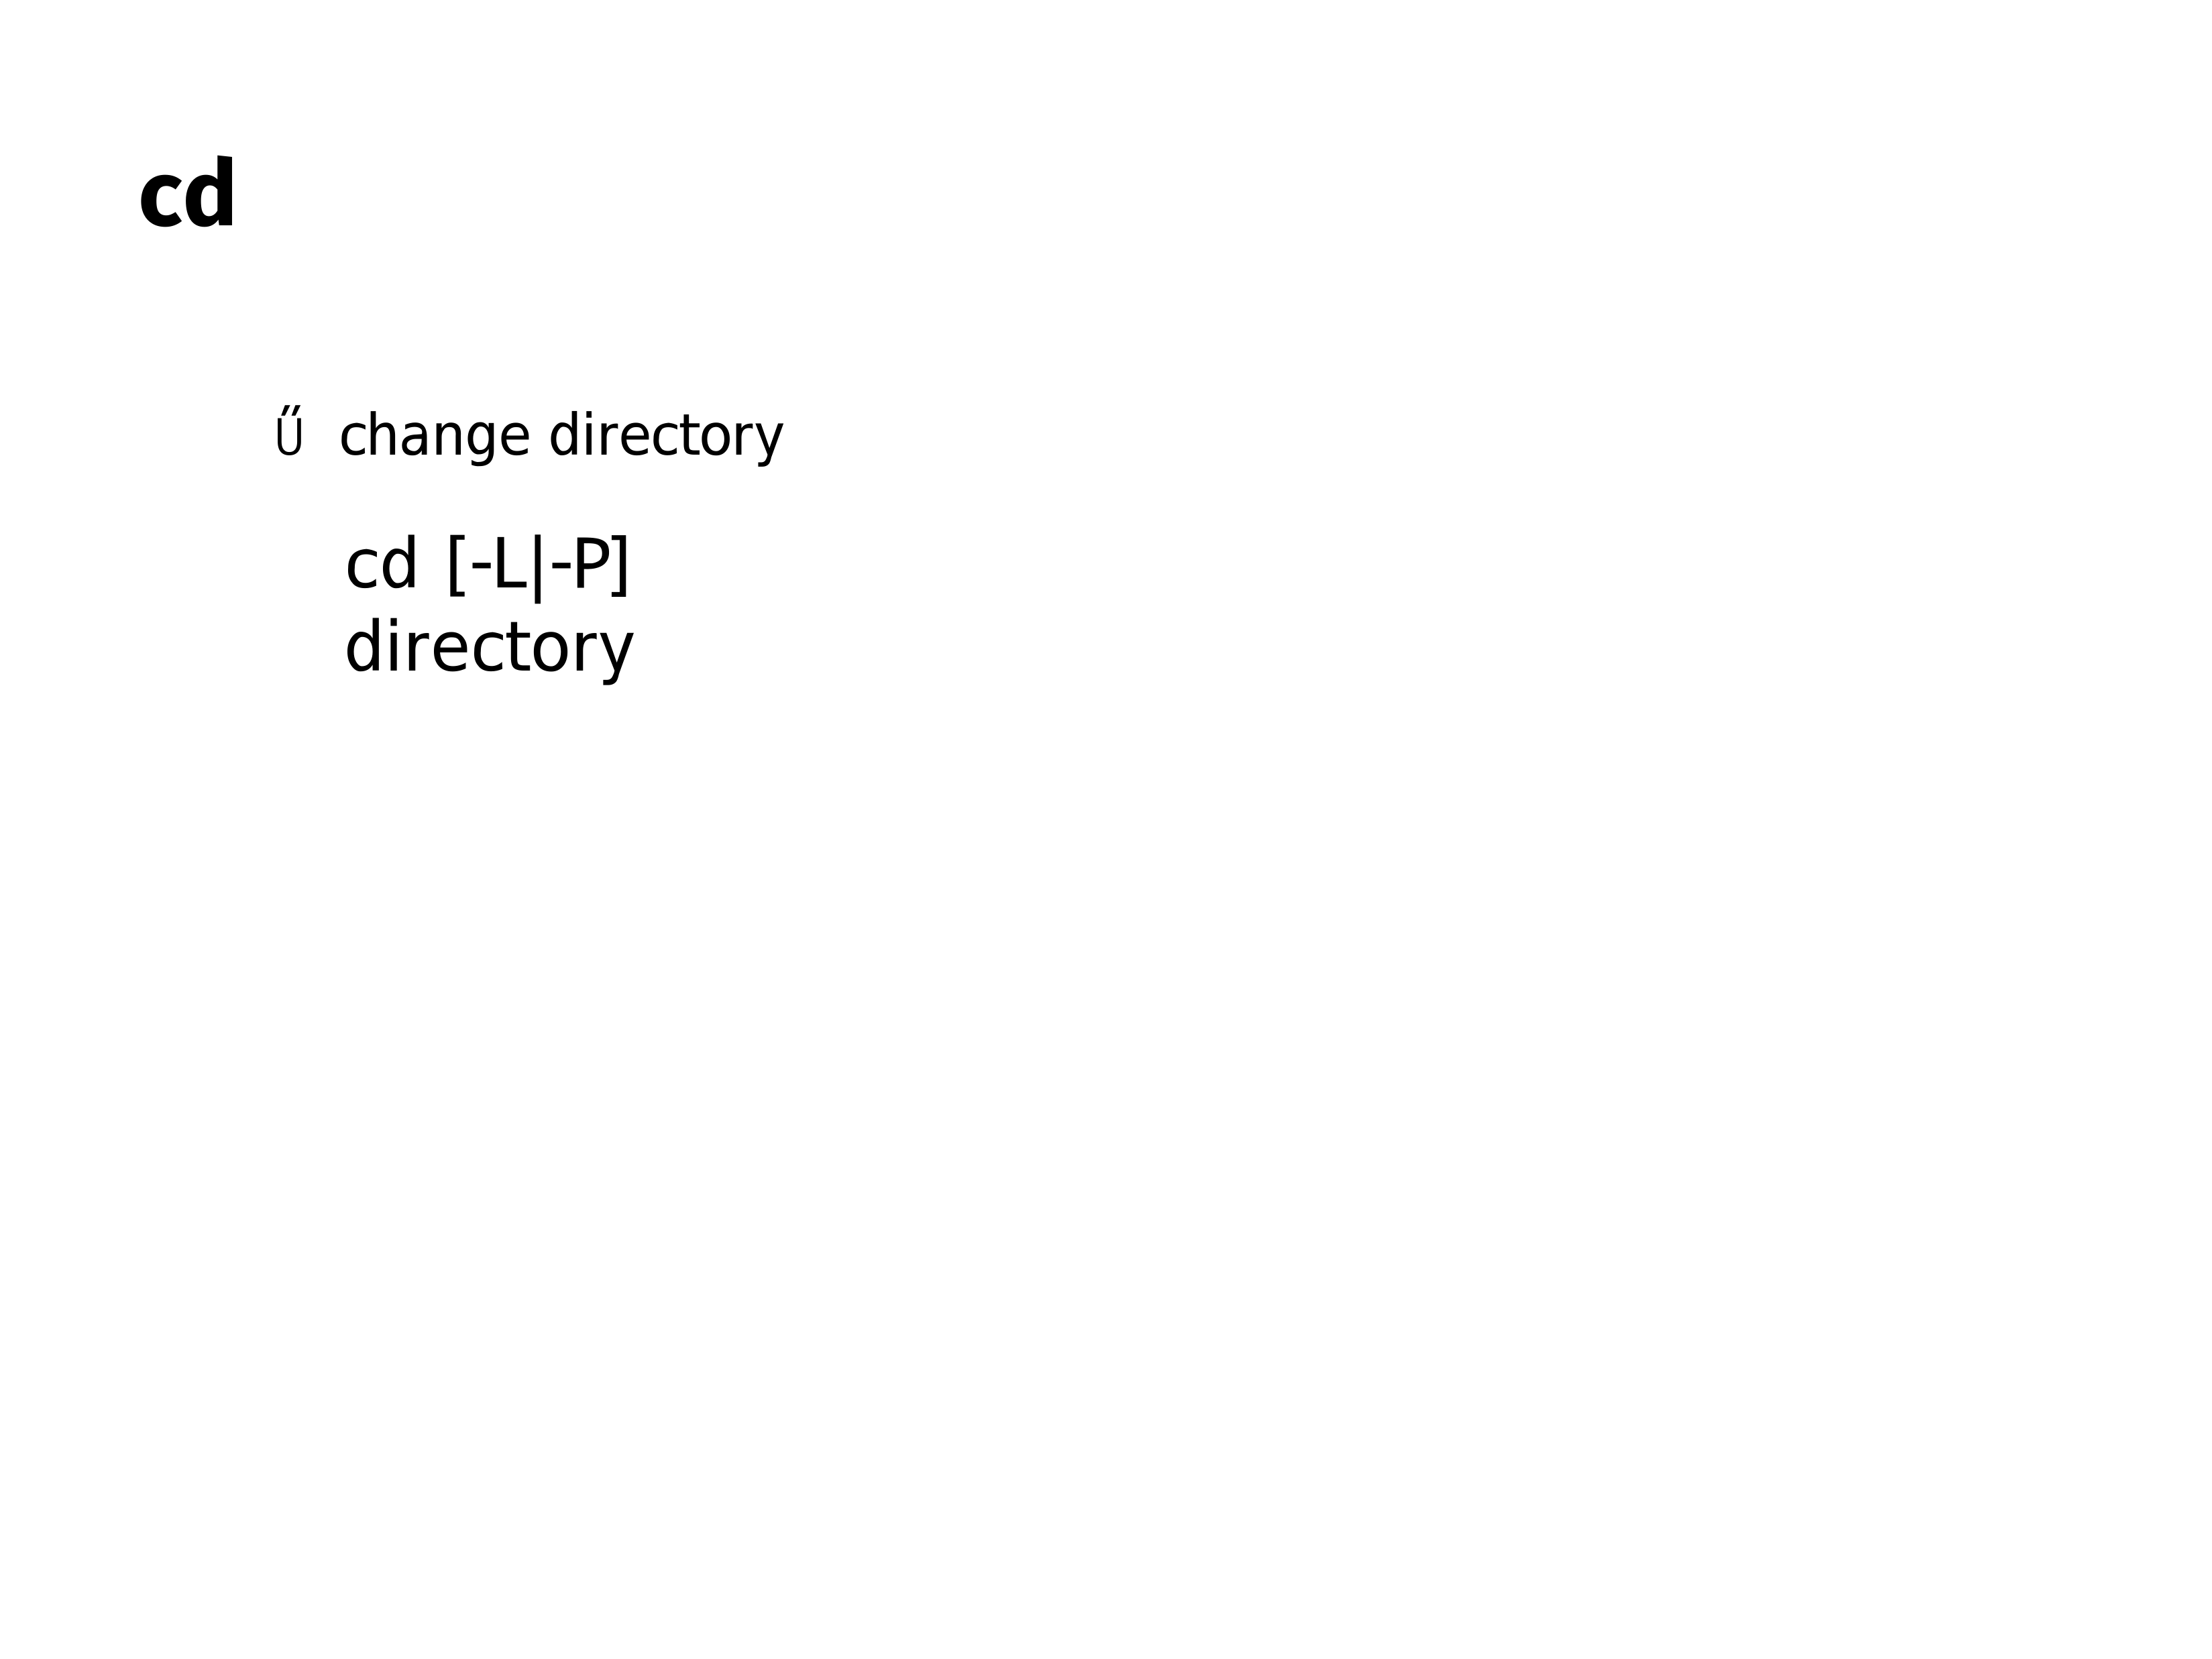

cd

Ű change directory
cd [-L|-P] directory